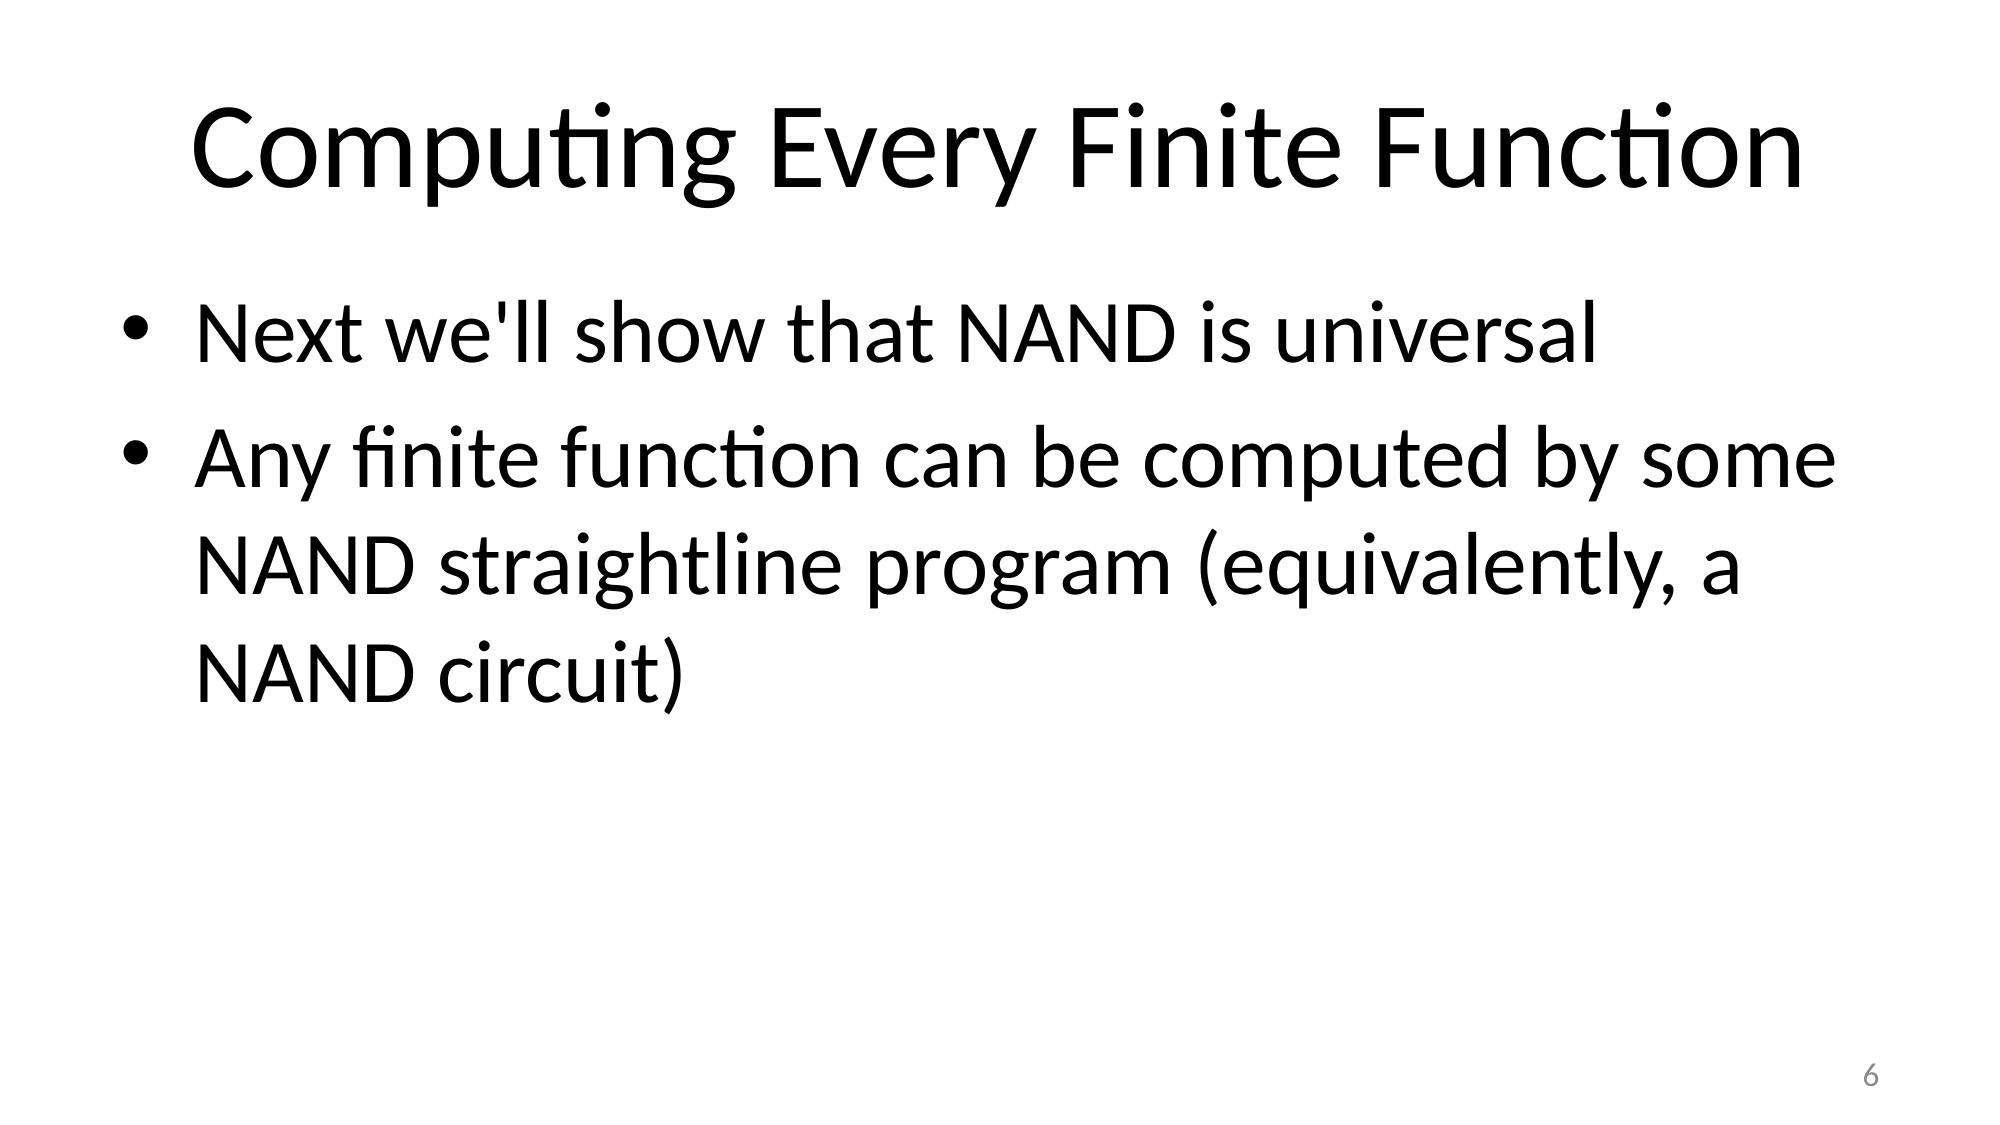

# Computing Every Finite Function
Next we'll show that NAND is universal
Any finite function can be computed by some NAND straightline program (equivalently, a NAND circuit)

6